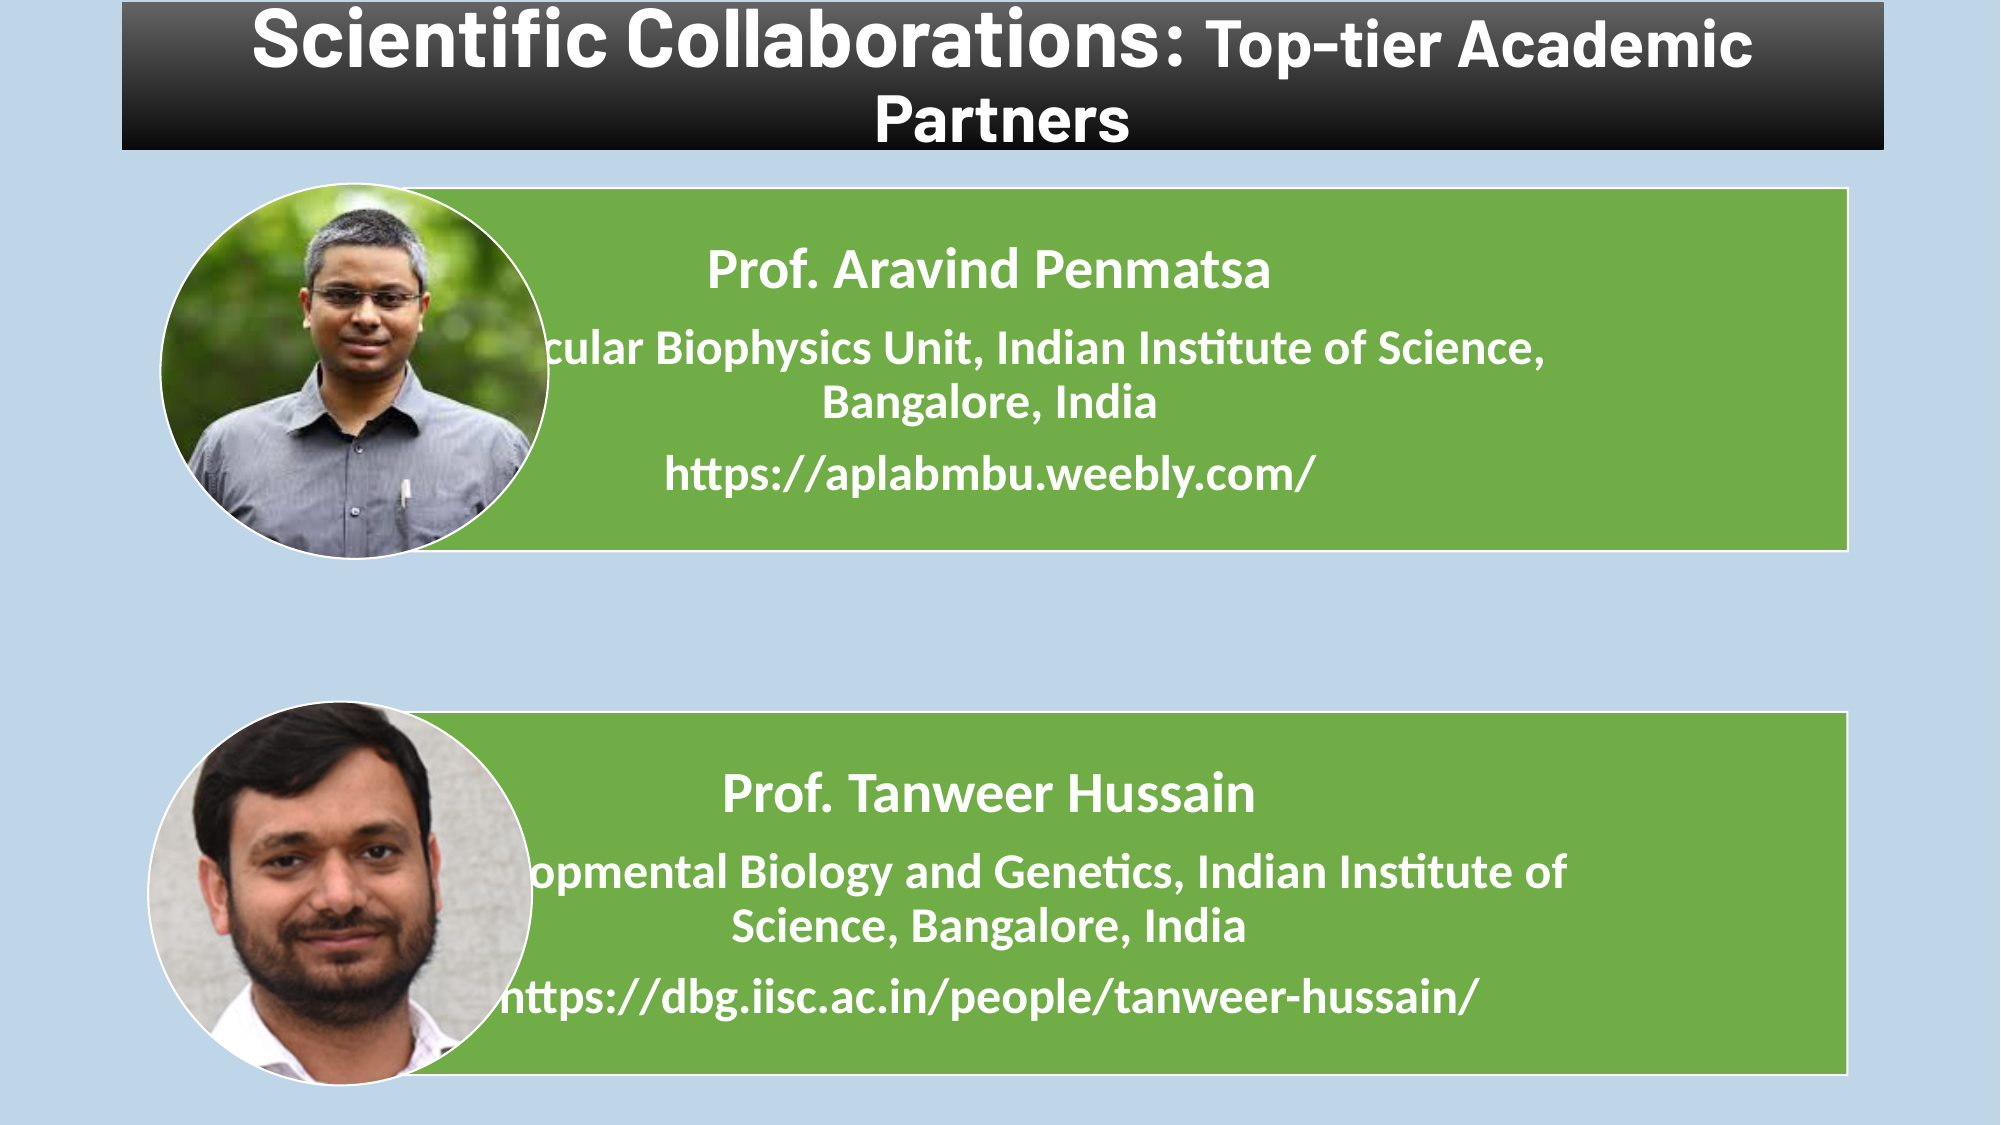

Scientific Collaborations: Top-tier Academic Partners
Prof. Aravind Penmatsa
Molecular Biophysics Unit, Indian Institute of Science, Bangalore, India
https://aplabmbu.weebly.com/
Prof. Tanweer Hussain
Developmental Biology and Genetics, Indian Institute of Science, Bangalore, India
https://dbg.iisc.ac.in/people/tanweer-hussain/